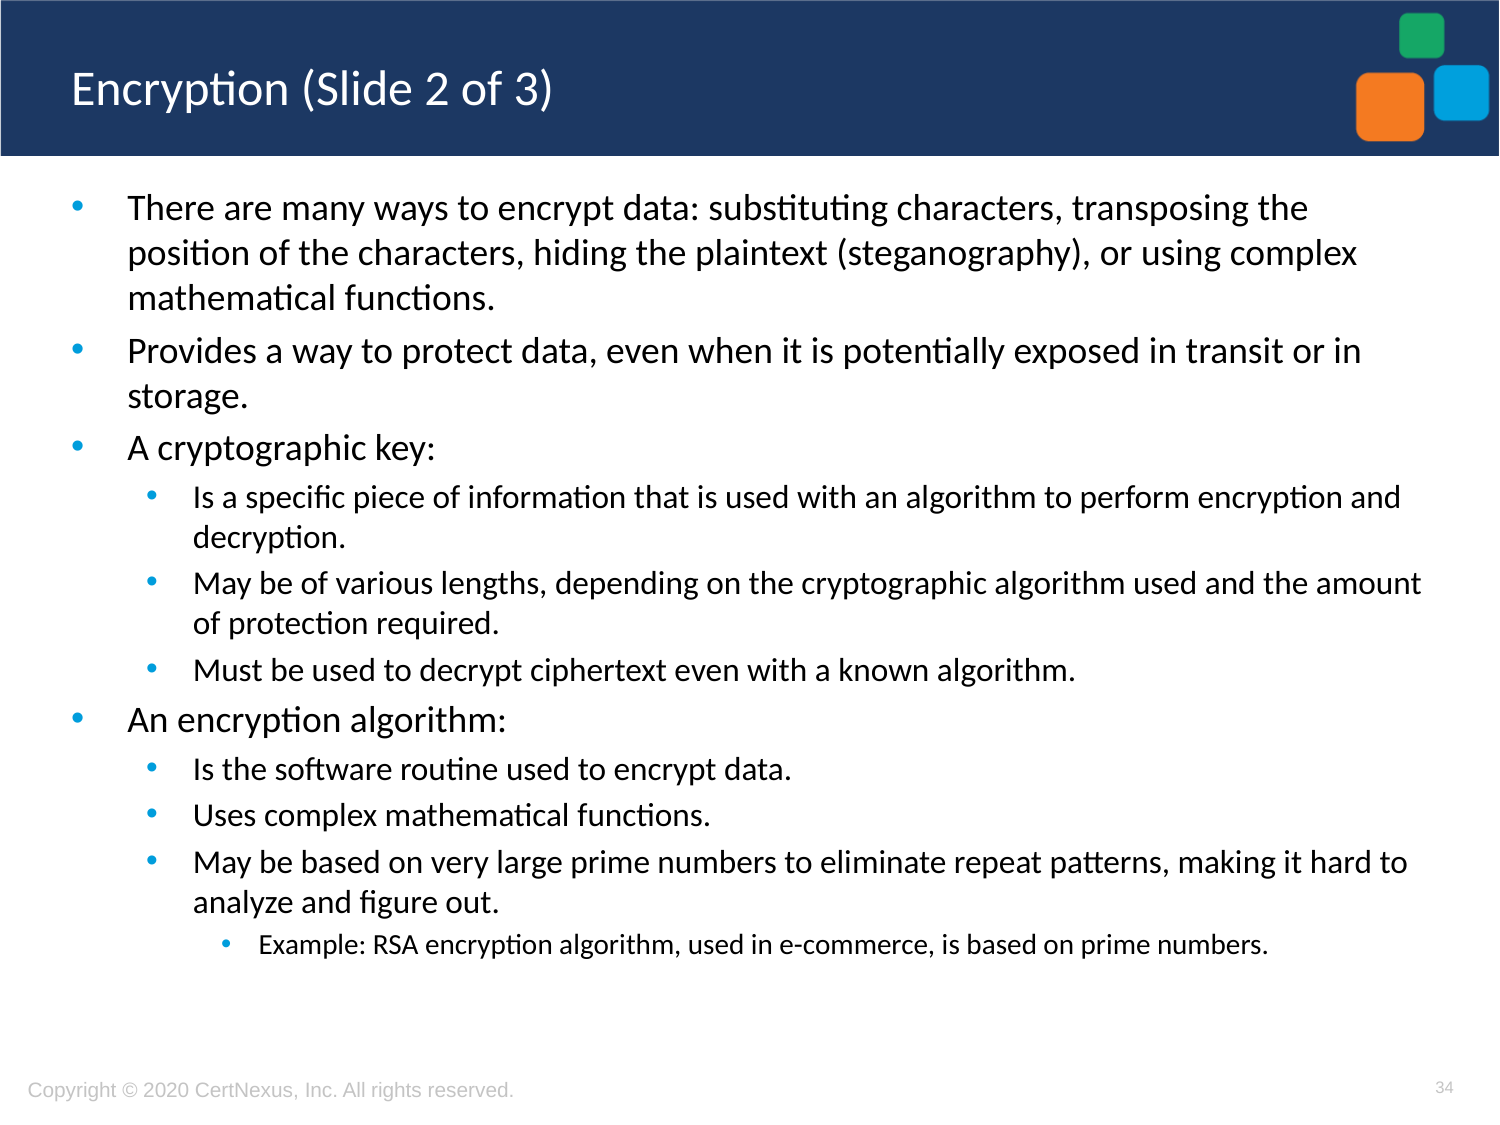

# Encryption (Slide 2 of 3)
There are many ways to encrypt data: substituting characters, transposing the position of the characters, hiding the plaintext (steganography), or using complex mathematical functions.
Provides a way to protect data, even when it is potentially exposed in transit or in storage.
A cryptographic key:
Is a specific piece of information that is used with an algorithm to perform encryption and decryption.
May be of various lengths, depending on the cryptographic algorithm used and the amount of protection required.
Must be used to decrypt ciphertext even with a known algorithm.
An encryption algorithm:
Is the software routine used to encrypt data.
Uses complex mathematical functions.
May be based on very large prime numbers to eliminate repeat patterns, making it hard to analyze and figure out.
Example: RSA encryption algorithm, used in e-commerce, is based on prime numbers.
34